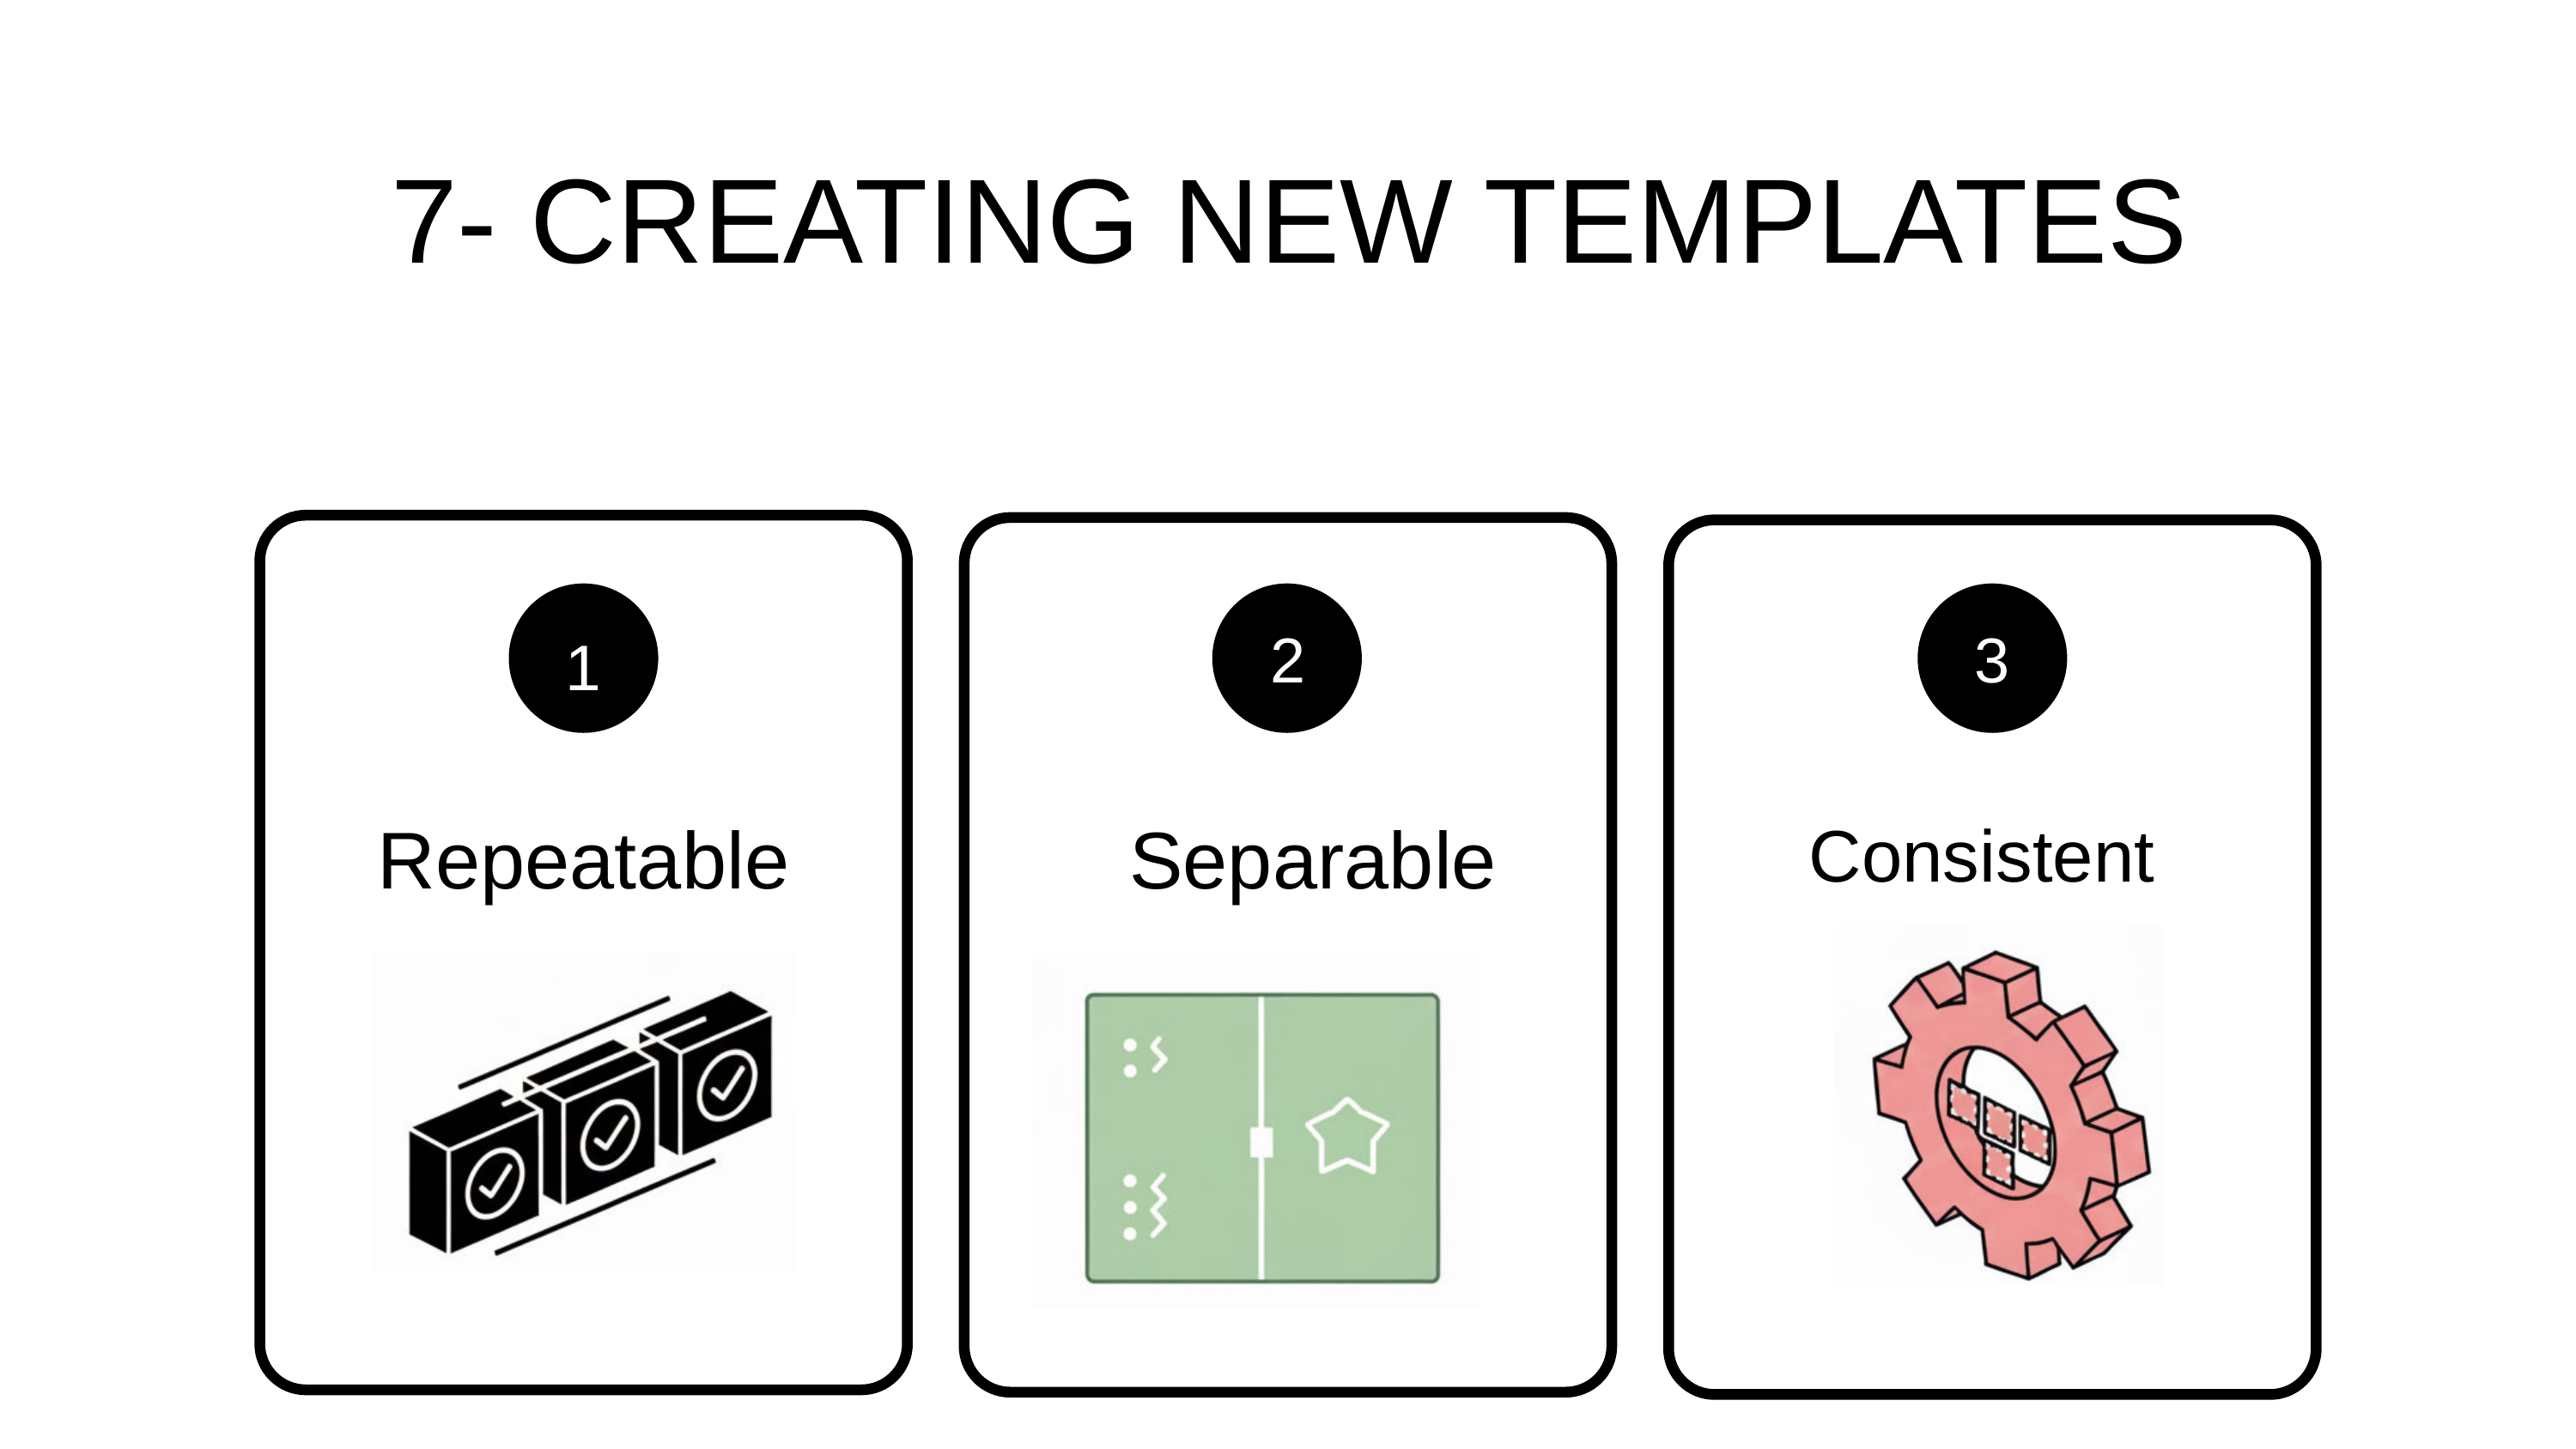

7- CREATING NEW TEMPLATES

2
3
1
Repeatable
Separable
Consistent